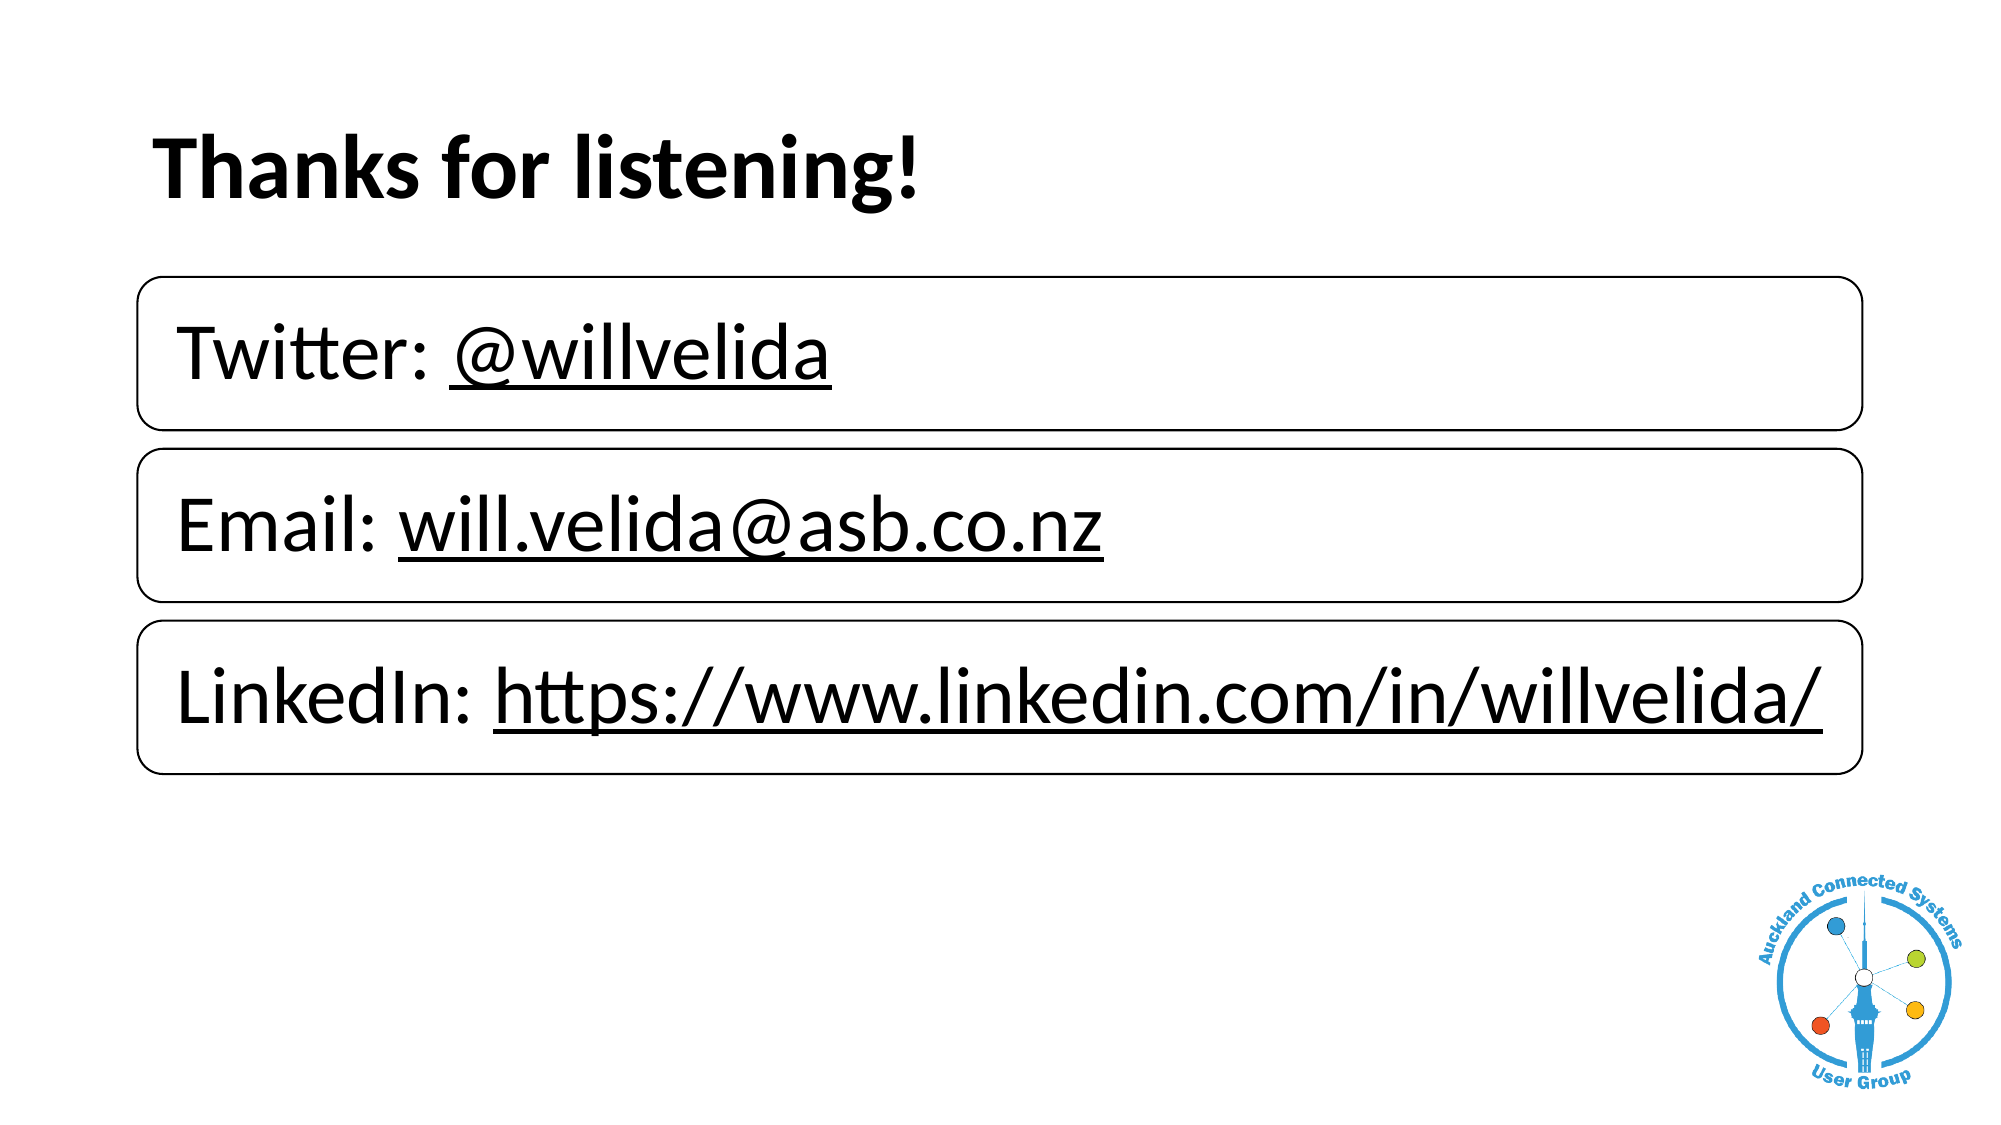

# Thanks for listening!
Twitter: @willvelida
Email: will.velida@asb.co.nz
LinkedIn: https://www.linkedin.com/in/willvelida/